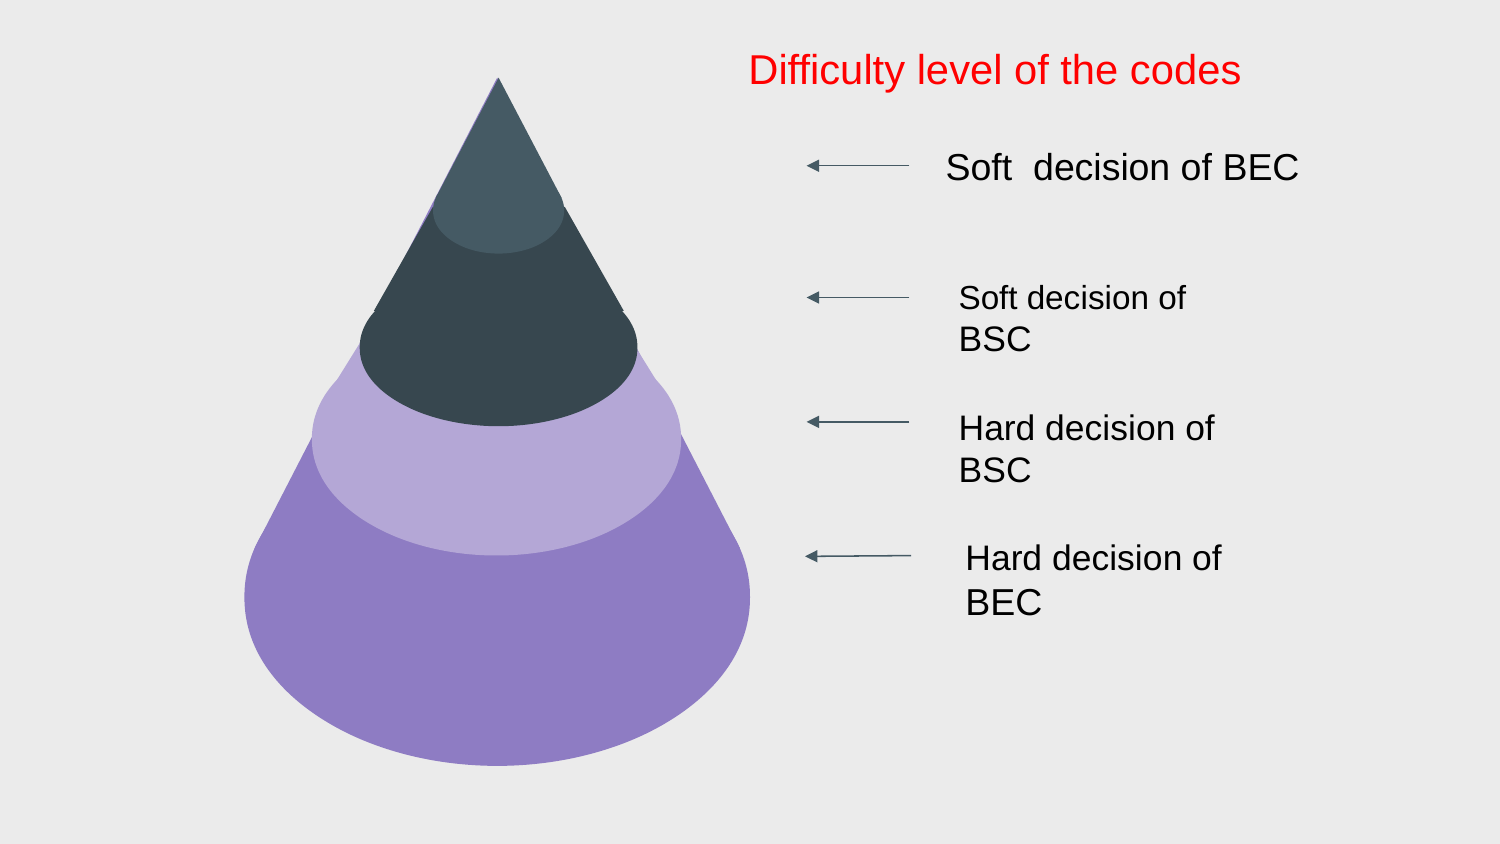

Difficulty level of the codes

Soft  decision of BEC

Soft decision of BSC

Hard decision of BSC
Hard decision of BEC